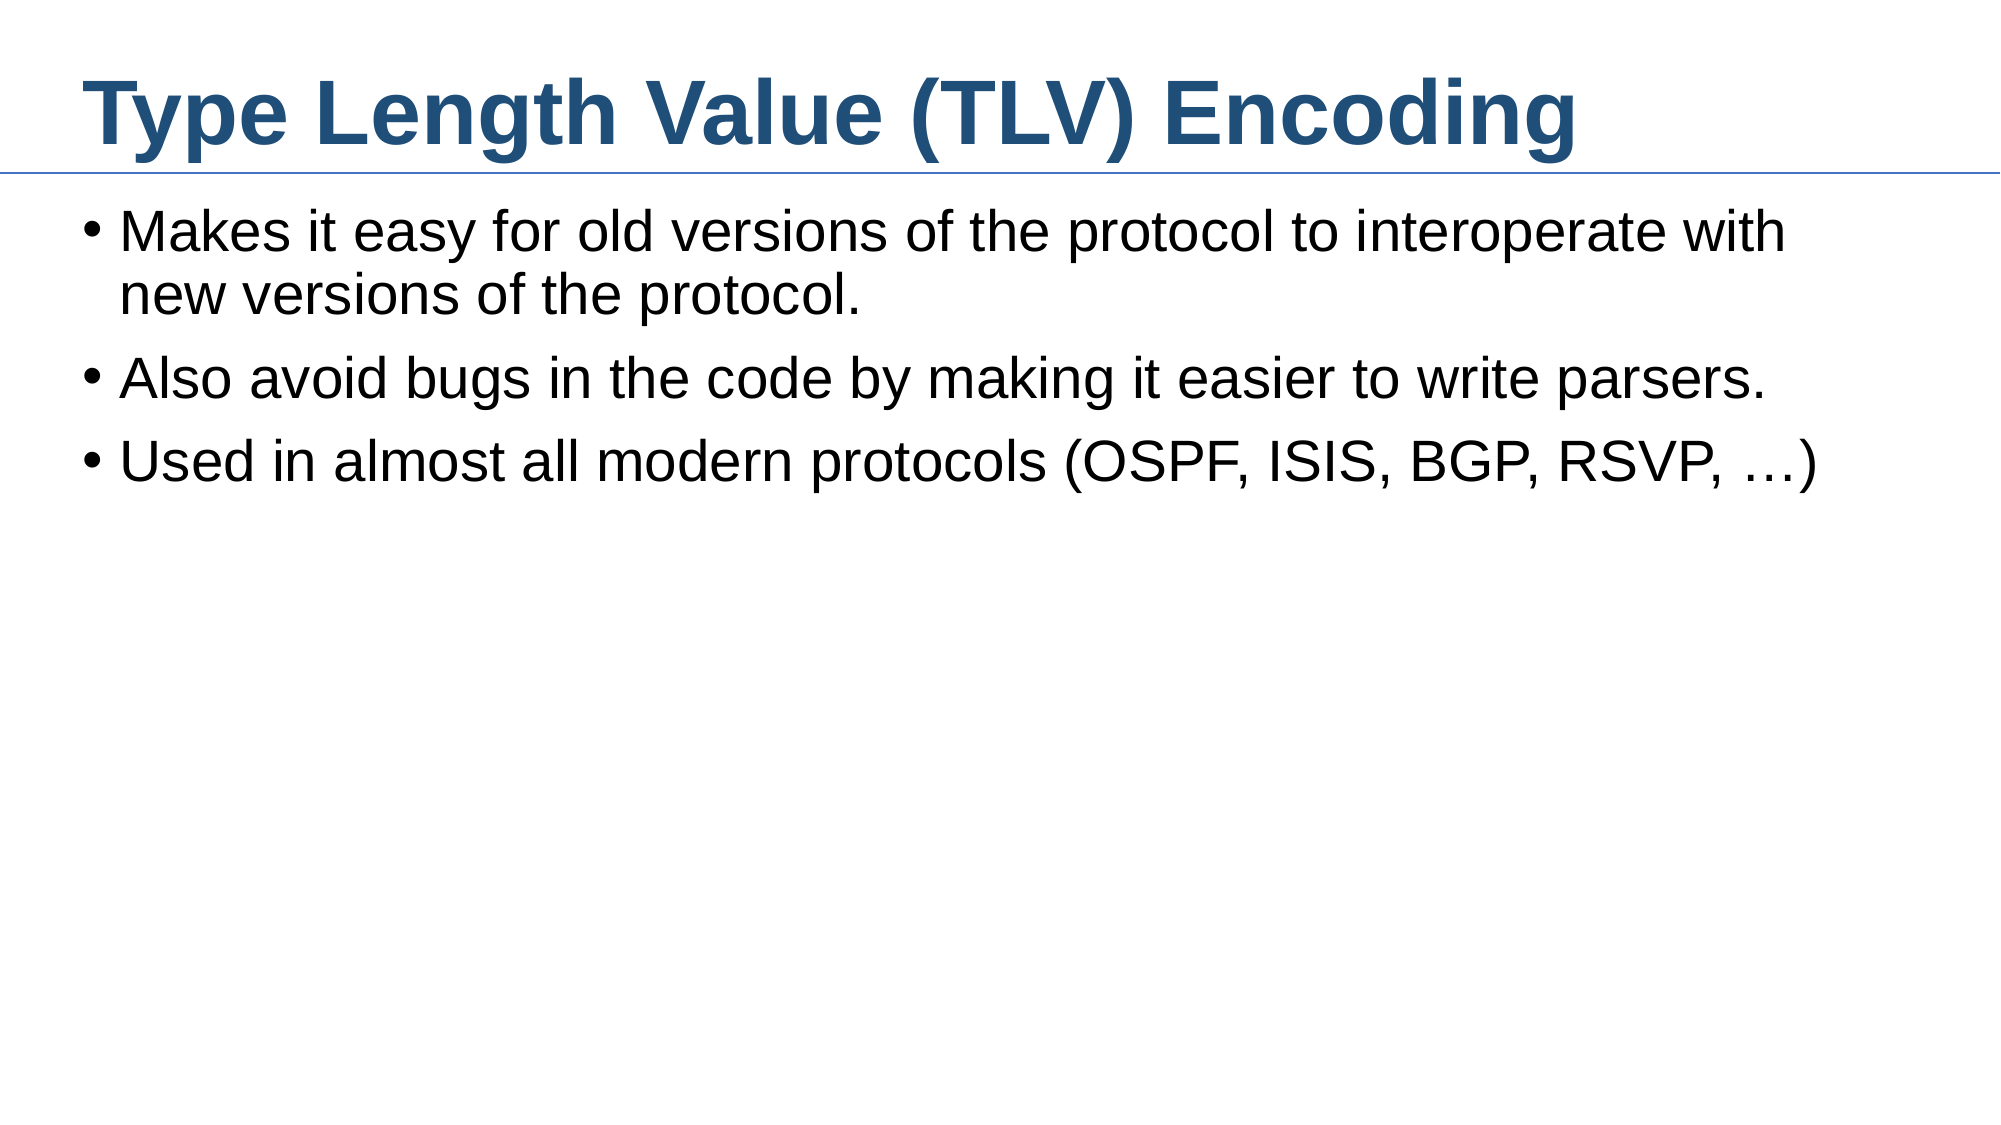

# Type Length Value (TLV) Encoding
Makes it easy for old versions of the protocol to interoperate with new versions of the protocol.
Also avoid bugs in the code by making it easier to write parsers.
Used in almost all modern protocols (OSPF, ISIS, BGP, RSVP, …)